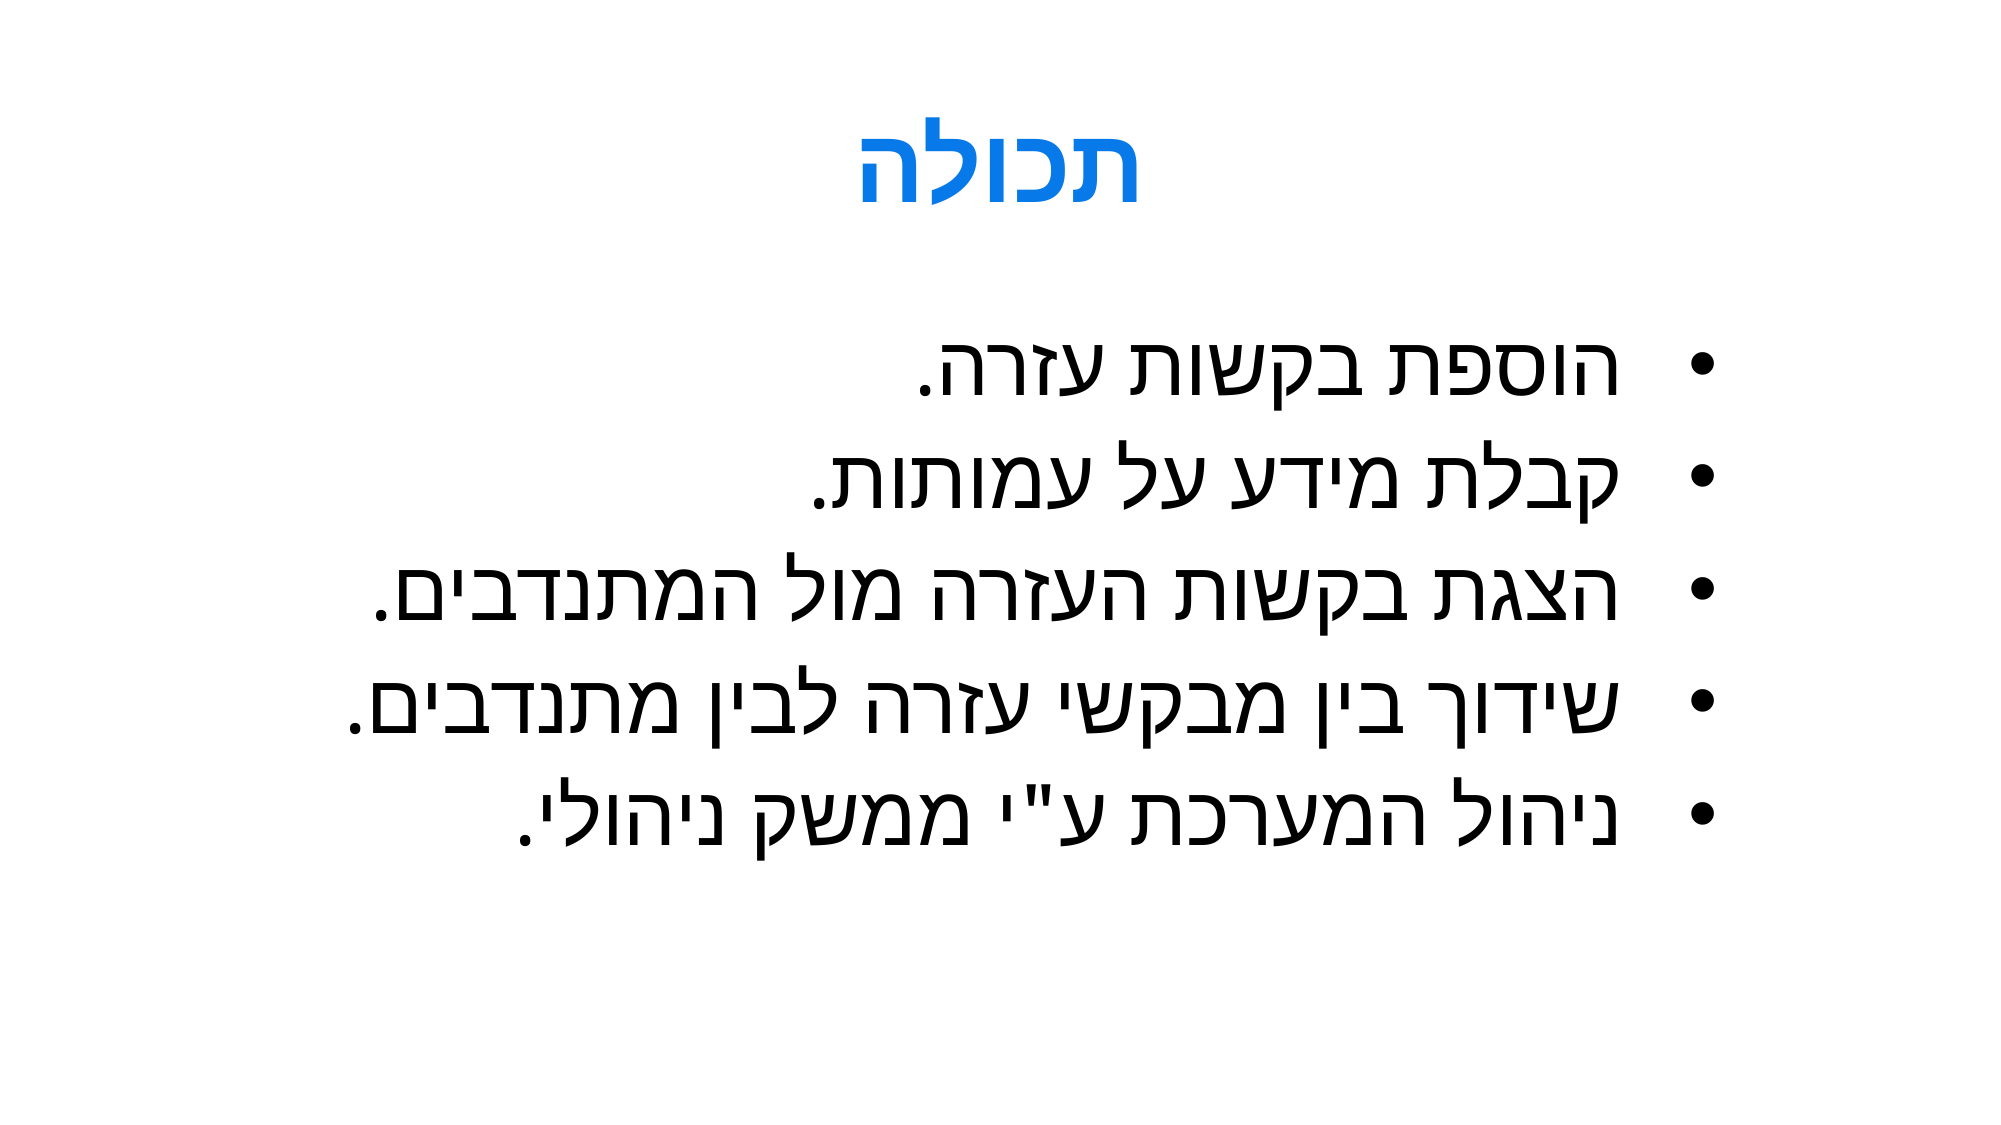

# תכולה
הוספת בקשות עזרה.
קבלת מידע על עמותות.
הצגת בקשות העזרה מול המתנדבים.
שידוך בין מבקשי עזרה לבין מתנדבים.
ניהול המערכת ע"י ממשק ניהולי.